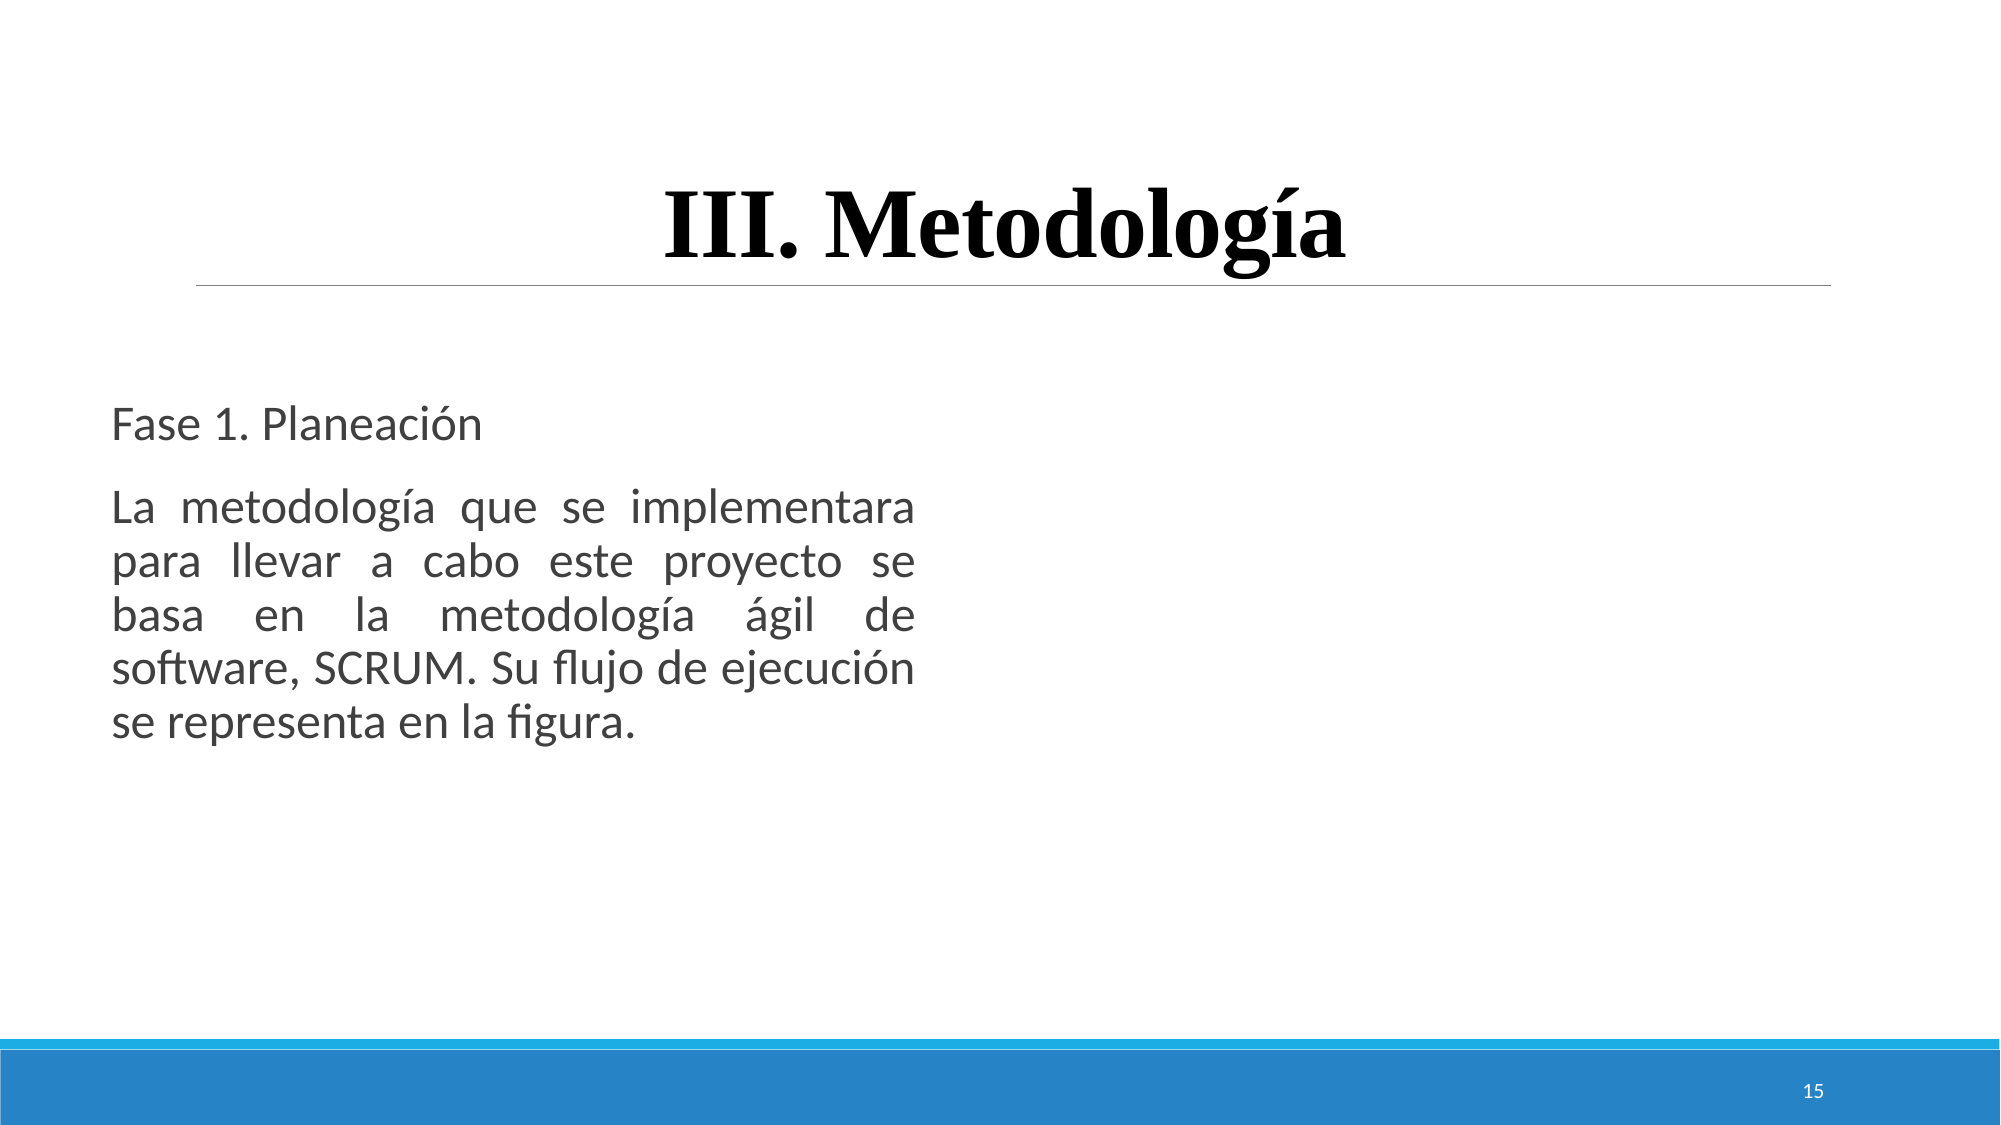

# III. Metodología
Fase 1. Planeación
La metodología que se implementara para llevar a cabo este proyecto se basa en la metodología ágil de software, SCRUM. Su flujo de ejecución se representa en la figura.
15